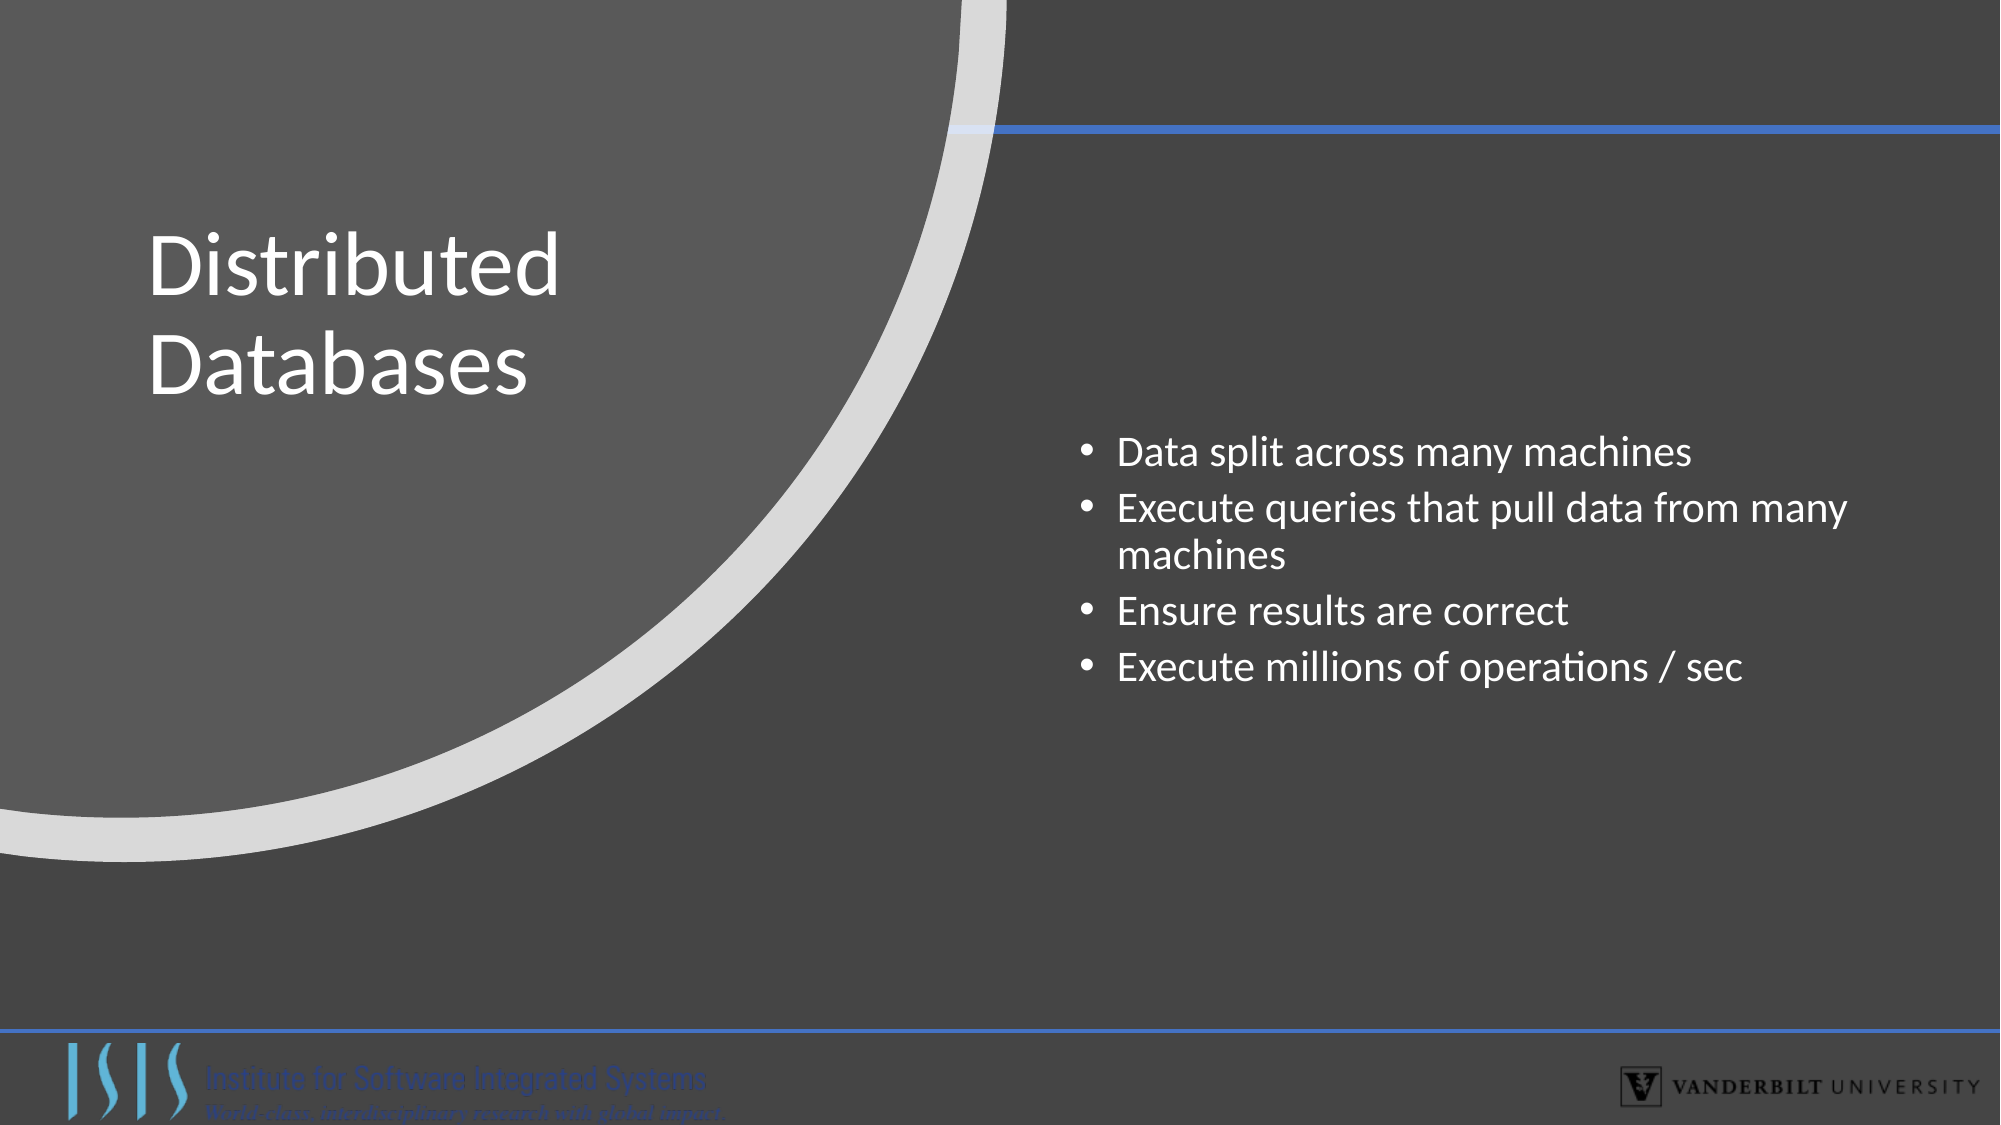

# Distributed Databases
Data split across many machines
Execute queries that pull data from many machines
Ensure results are correct
Execute millions of operations / sec